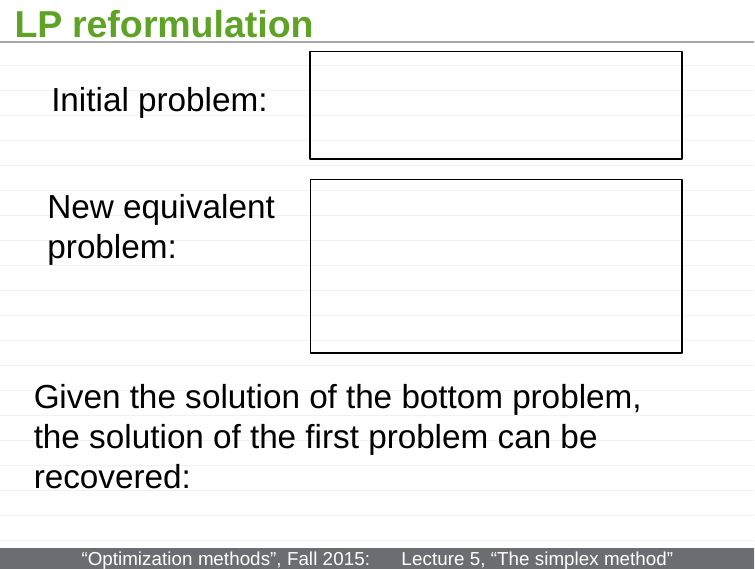

# LP reformulation

Initial problem:
New equivalent problem:

Given the solution of the bottom problem, the solution of the first problem can be recovered: